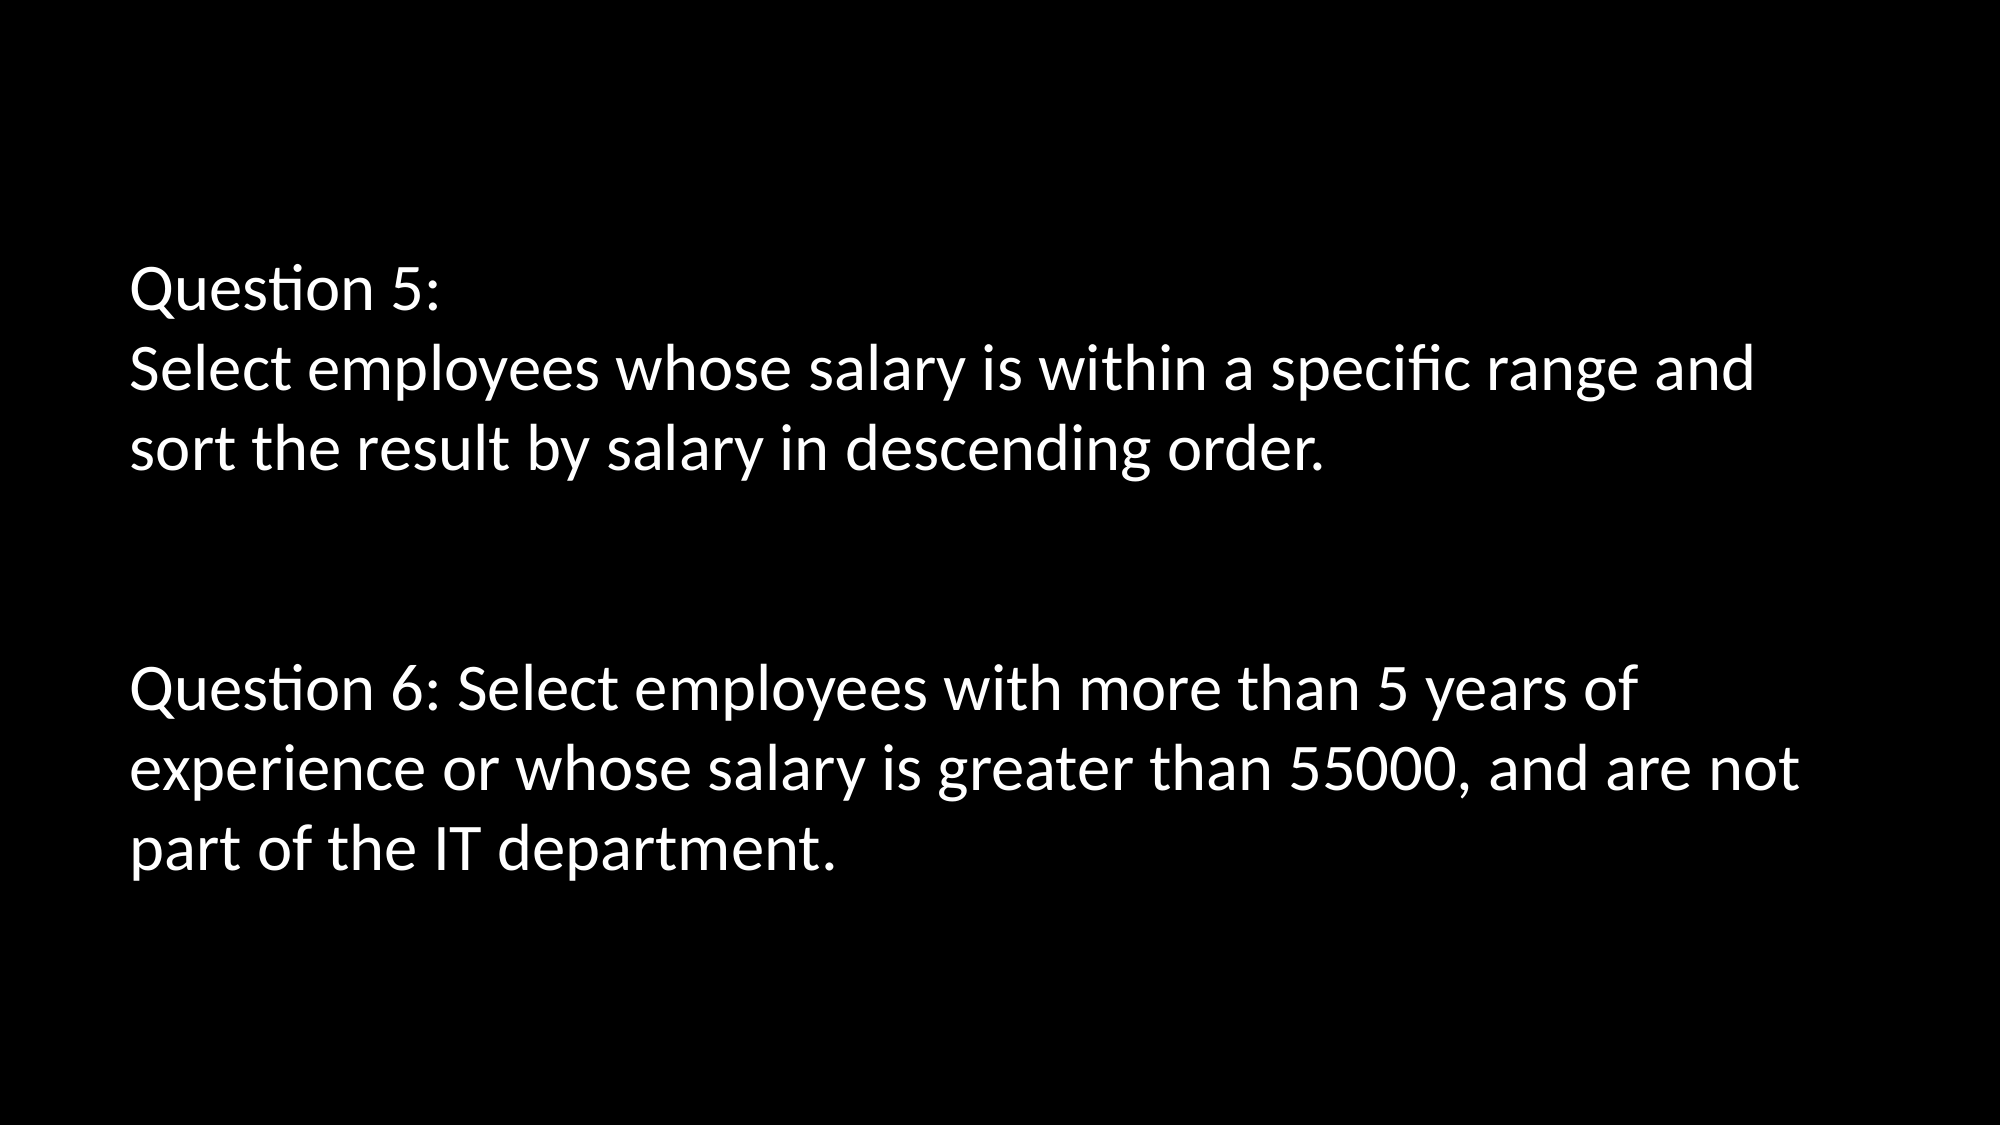

Question 5:
Select employees whose salary is within a specific range and sort the result by salary in descending order.

Question 6: Select employees with more than 5 years of experience or whose salary is greater than 55000, and are not part of the IT department.